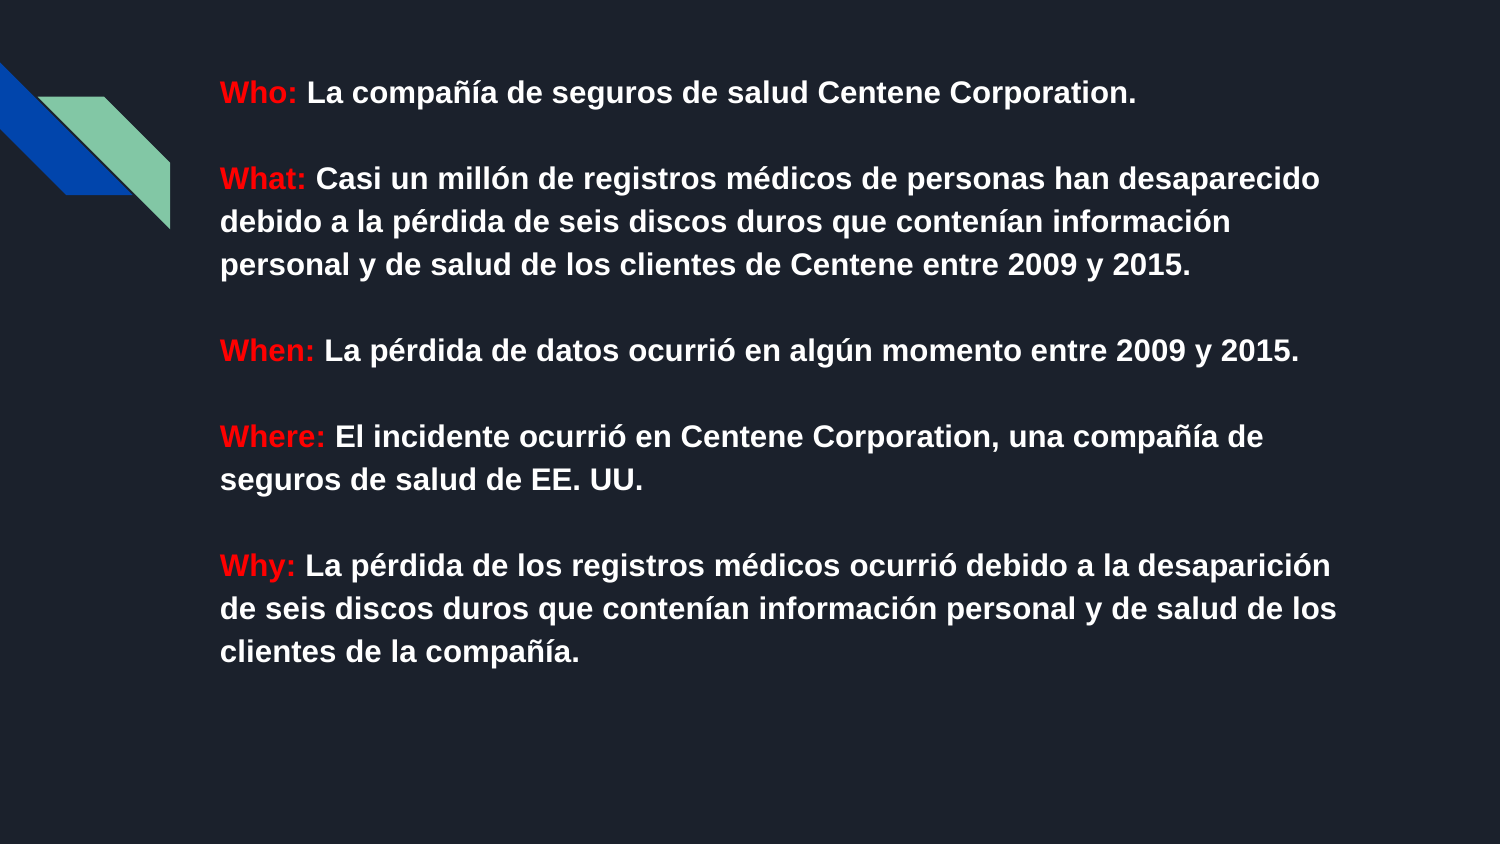

Who: La compañía de seguros de salud Centene Corporation.

What: Casi un millón de registros médicos de personas han desaparecido debido a la pérdida de seis discos duros que contenían información personal y de salud de los clientes de Centene entre 2009 y 2015.

When: La pérdida de datos ocurrió en algún momento entre 2009 y 2015.

Where: El incidente ocurrió en Centene Corporation, una compañía de seguros de salud de EE. UU.

Why: La pérdida de los registros médicos ocurrió debido a la desaparición de seis discos duros que contenían información personal y de salud de los clientes de la compañía.